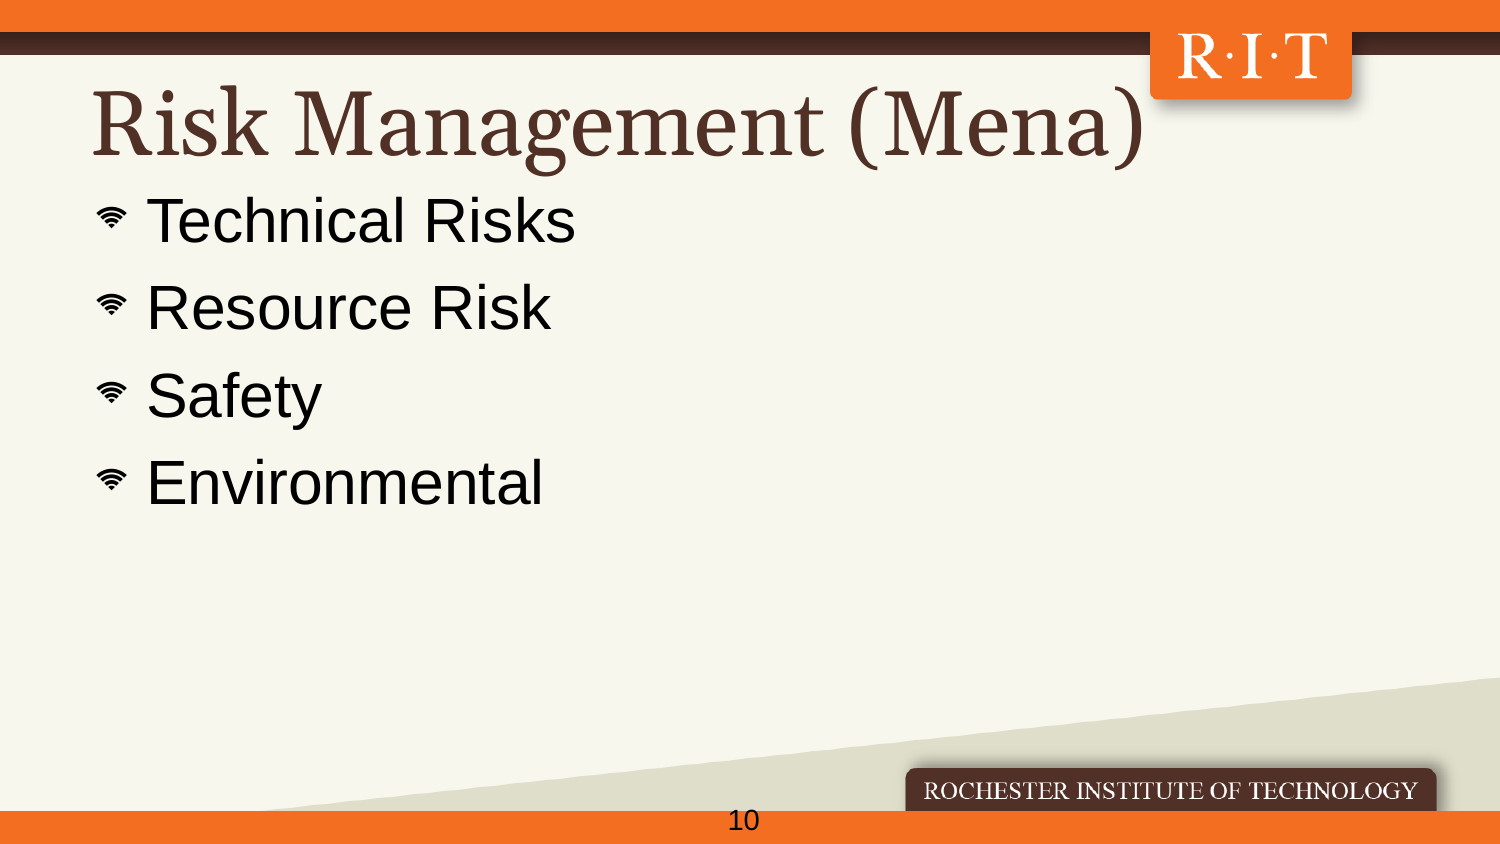

# Risk Management (Mena)
Technical Risks
Resource Risk
Safety
Environmental

10